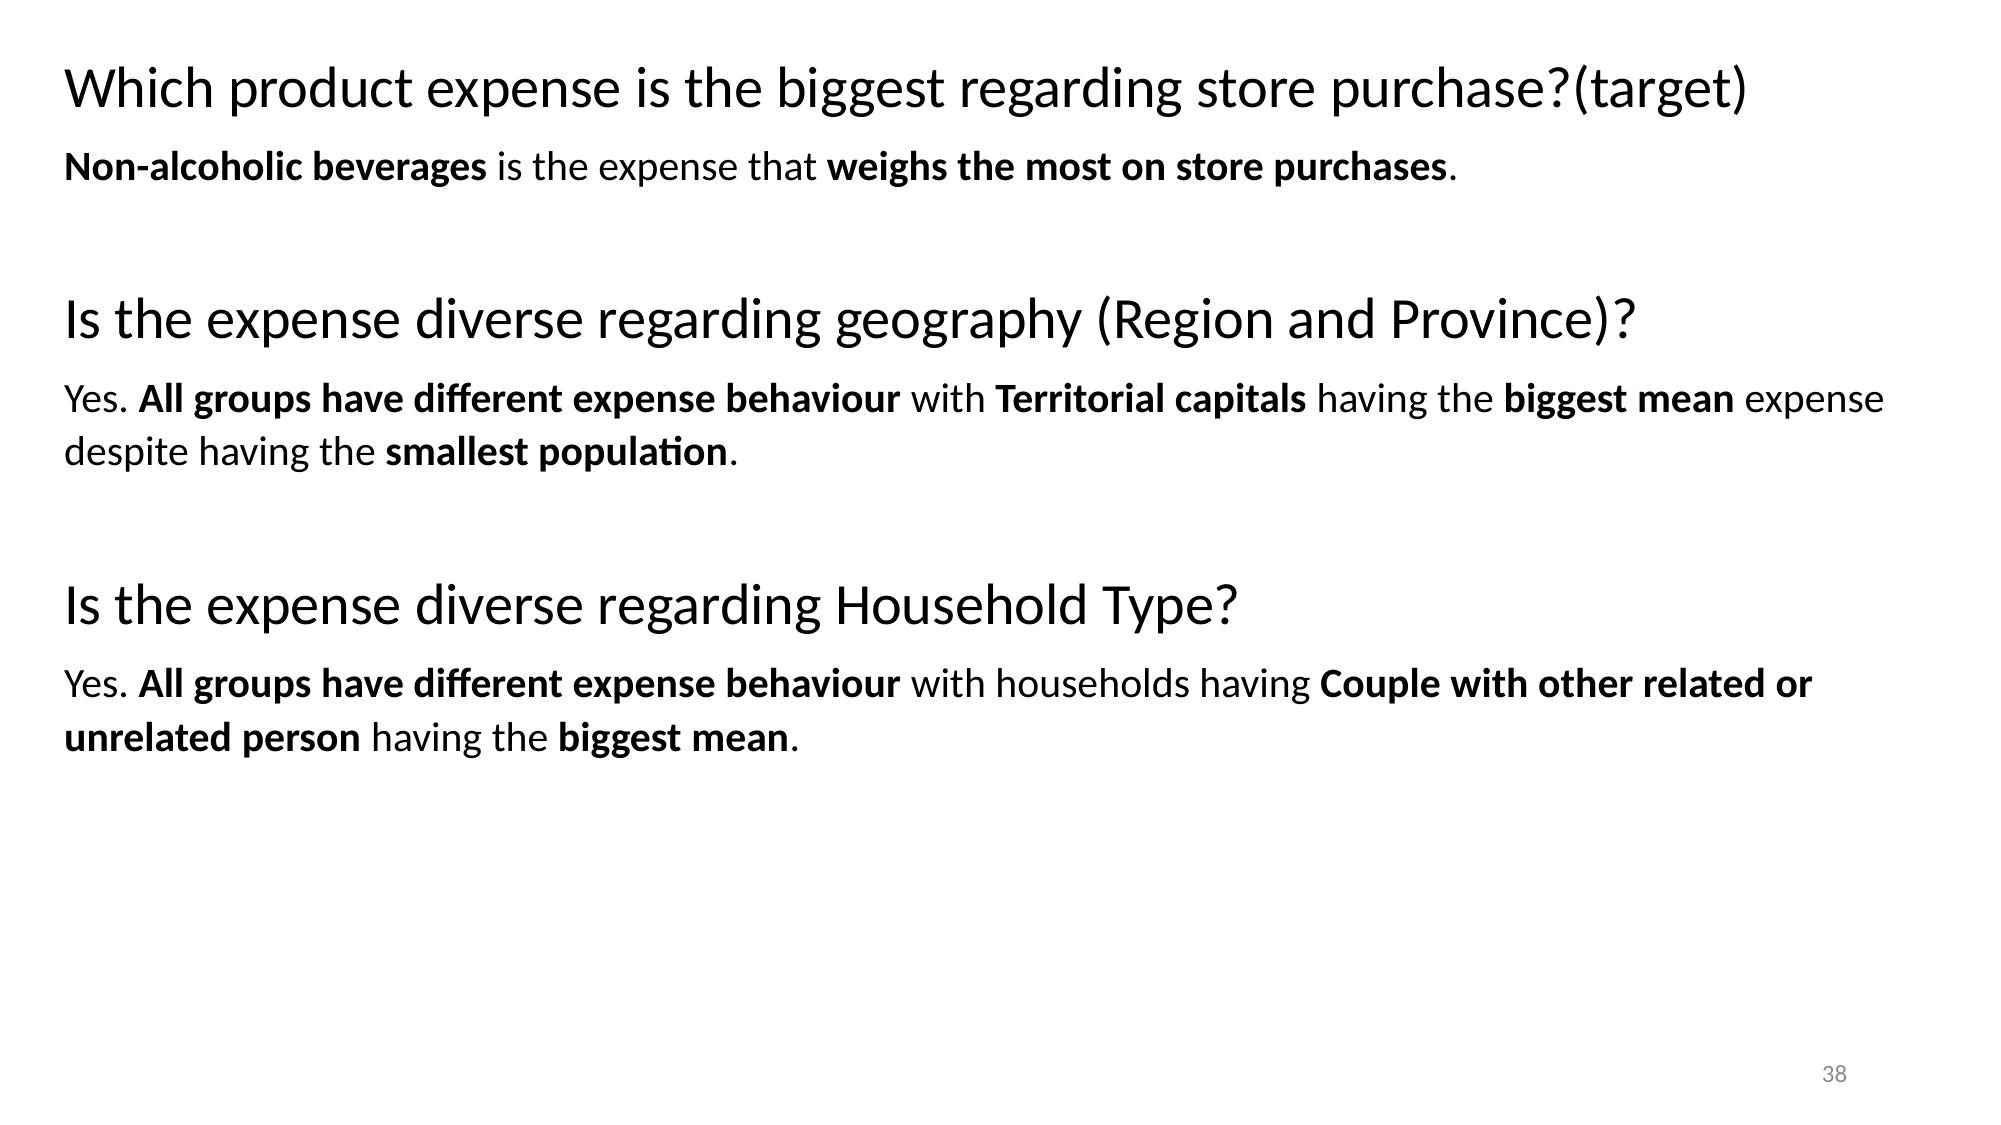

Which product expense is the biggest regarding store purchase?(target)
Non-alcoholic beverages is the expense that weighs the most on store purchases.

Is the expense diverse regarding geography (Region and Province)?
Yes. All groups have different expense behaviour with Territorial capitals having the biggest mean expense despite having the smallest population.

Is the expense diverse regarding Household Type?
Yes. All groups have different expense behaviour with households having Couple with other related or unrelated person having the biggest mean.

38